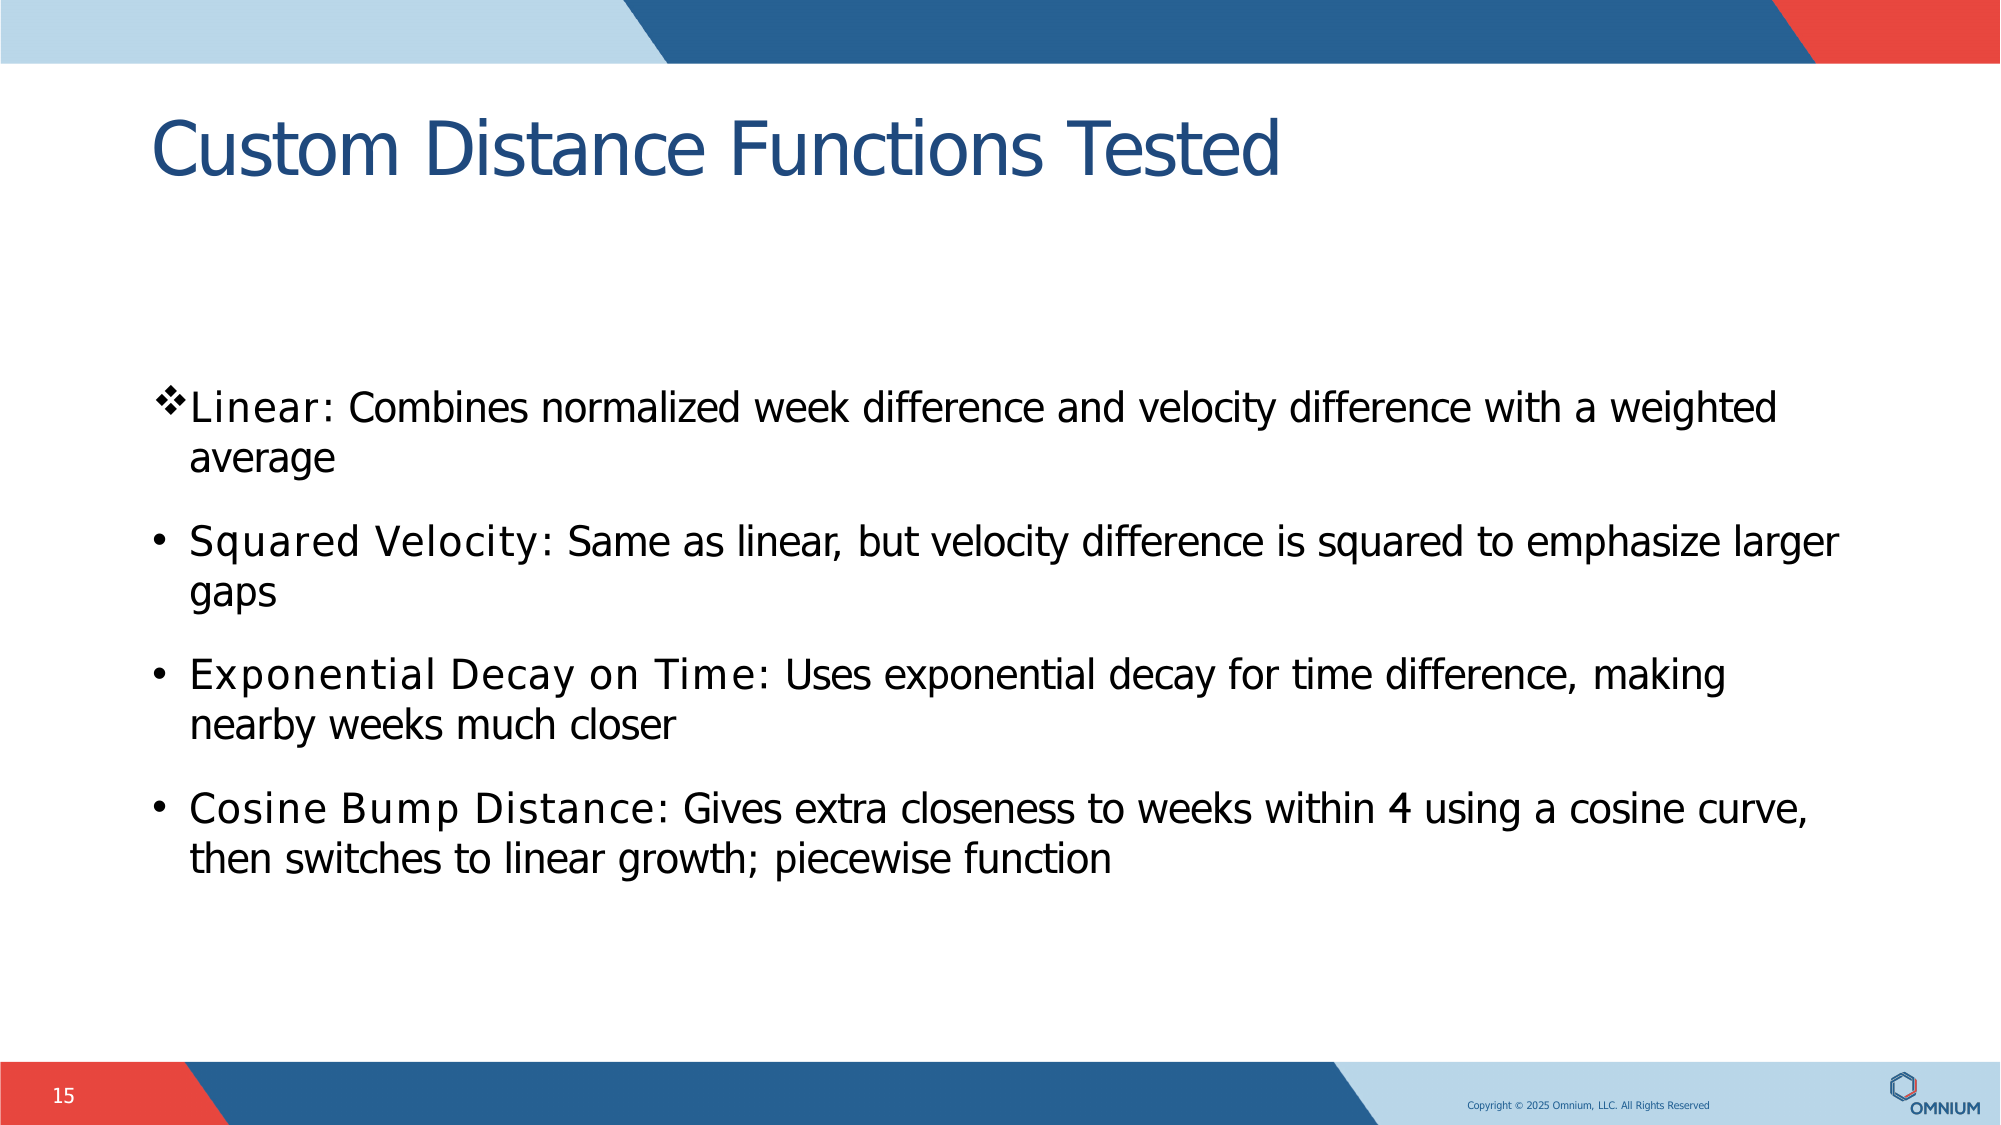

# Custom Distance Functions Tested
Linear: Combines normalized week difference and velocity difference with a weighted average
Squared Velocity: Same as linear, but velocity difference is squared to emphasize larger gaps
Exponential Decay on Time: Uses exponential decay for time difference, making nearby weeks much closer
Cosine Bump Distance: Gives extra closeness to weeks within 4 using a cosine curve, then switches to linear growth; piecewise function